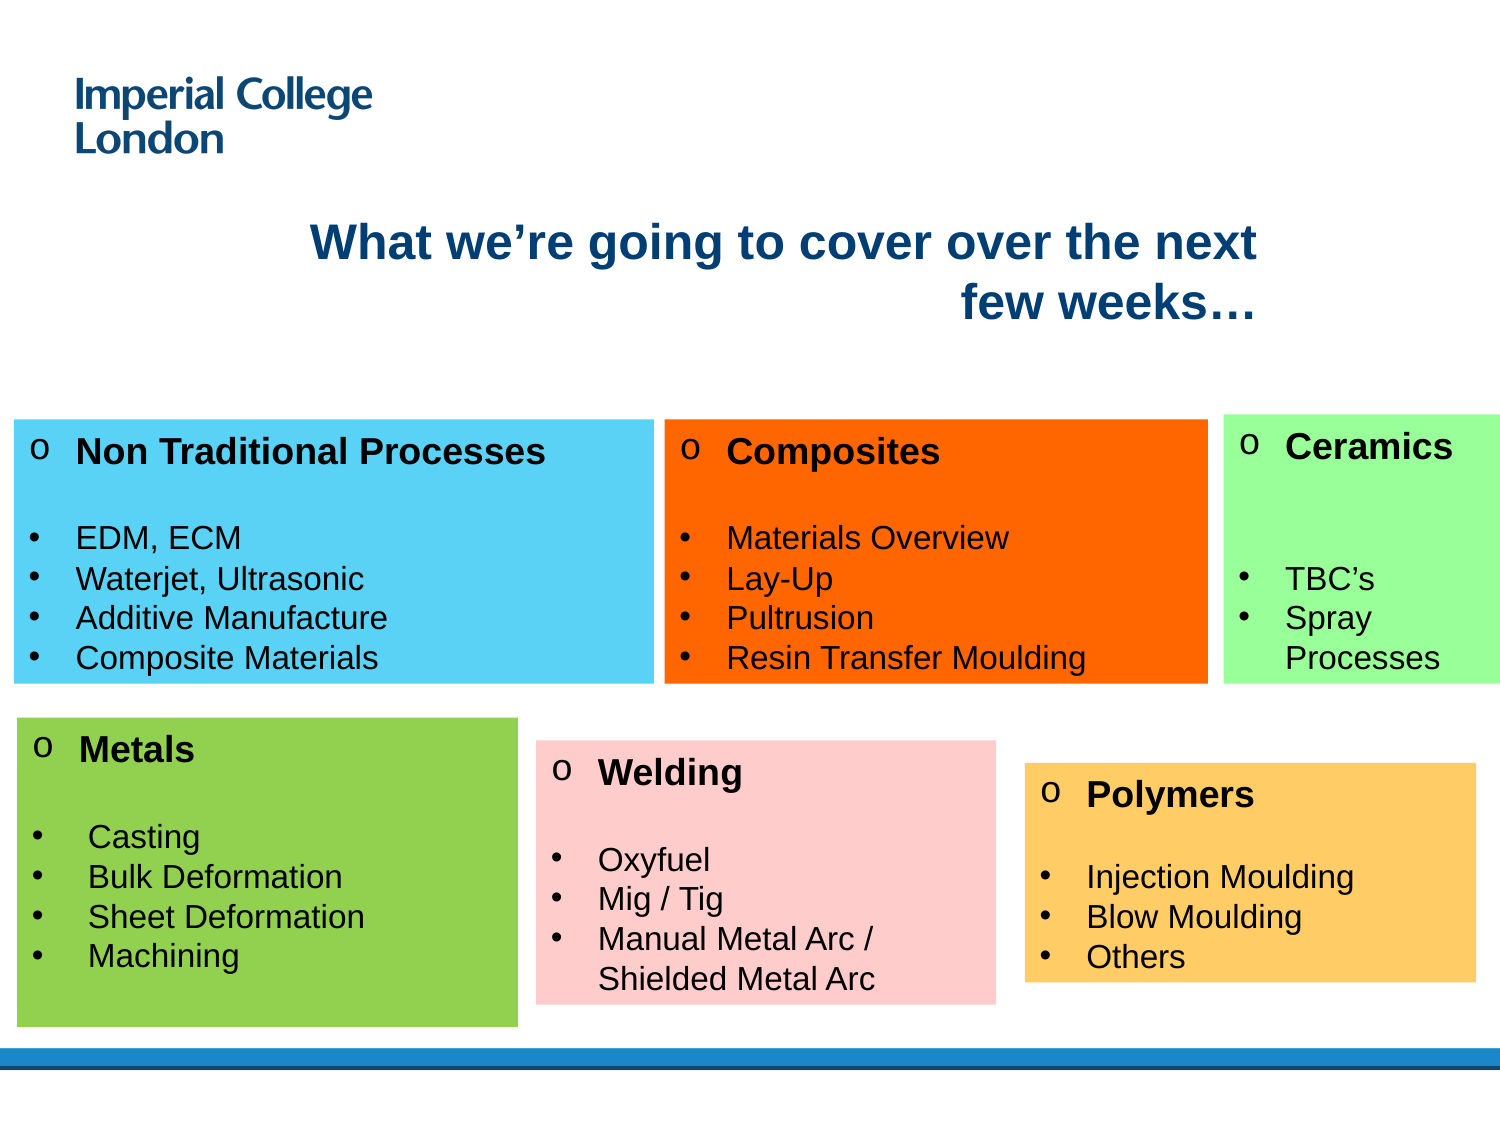

What we’re going to cover over the next few weeks…
Ceramics

TBC’s
Spray Processes
Non Traditional Processes

EDM, ECM
Waterjet, Ultrasonic
Additive Manufacture
Composite Materials
Composites

Materials Overview
Lay-Up
Pultrusion
Resin Transfer Moulding
Metals

 Casting
 Bulk Deformation
 Sheet Deformation
 Machining

Welding

Oxyfuel
Mig / Tig
Manual Metal Arc / Shielded Metal Arc
Polymers

Injection Moulding
Blow Moulding
Others